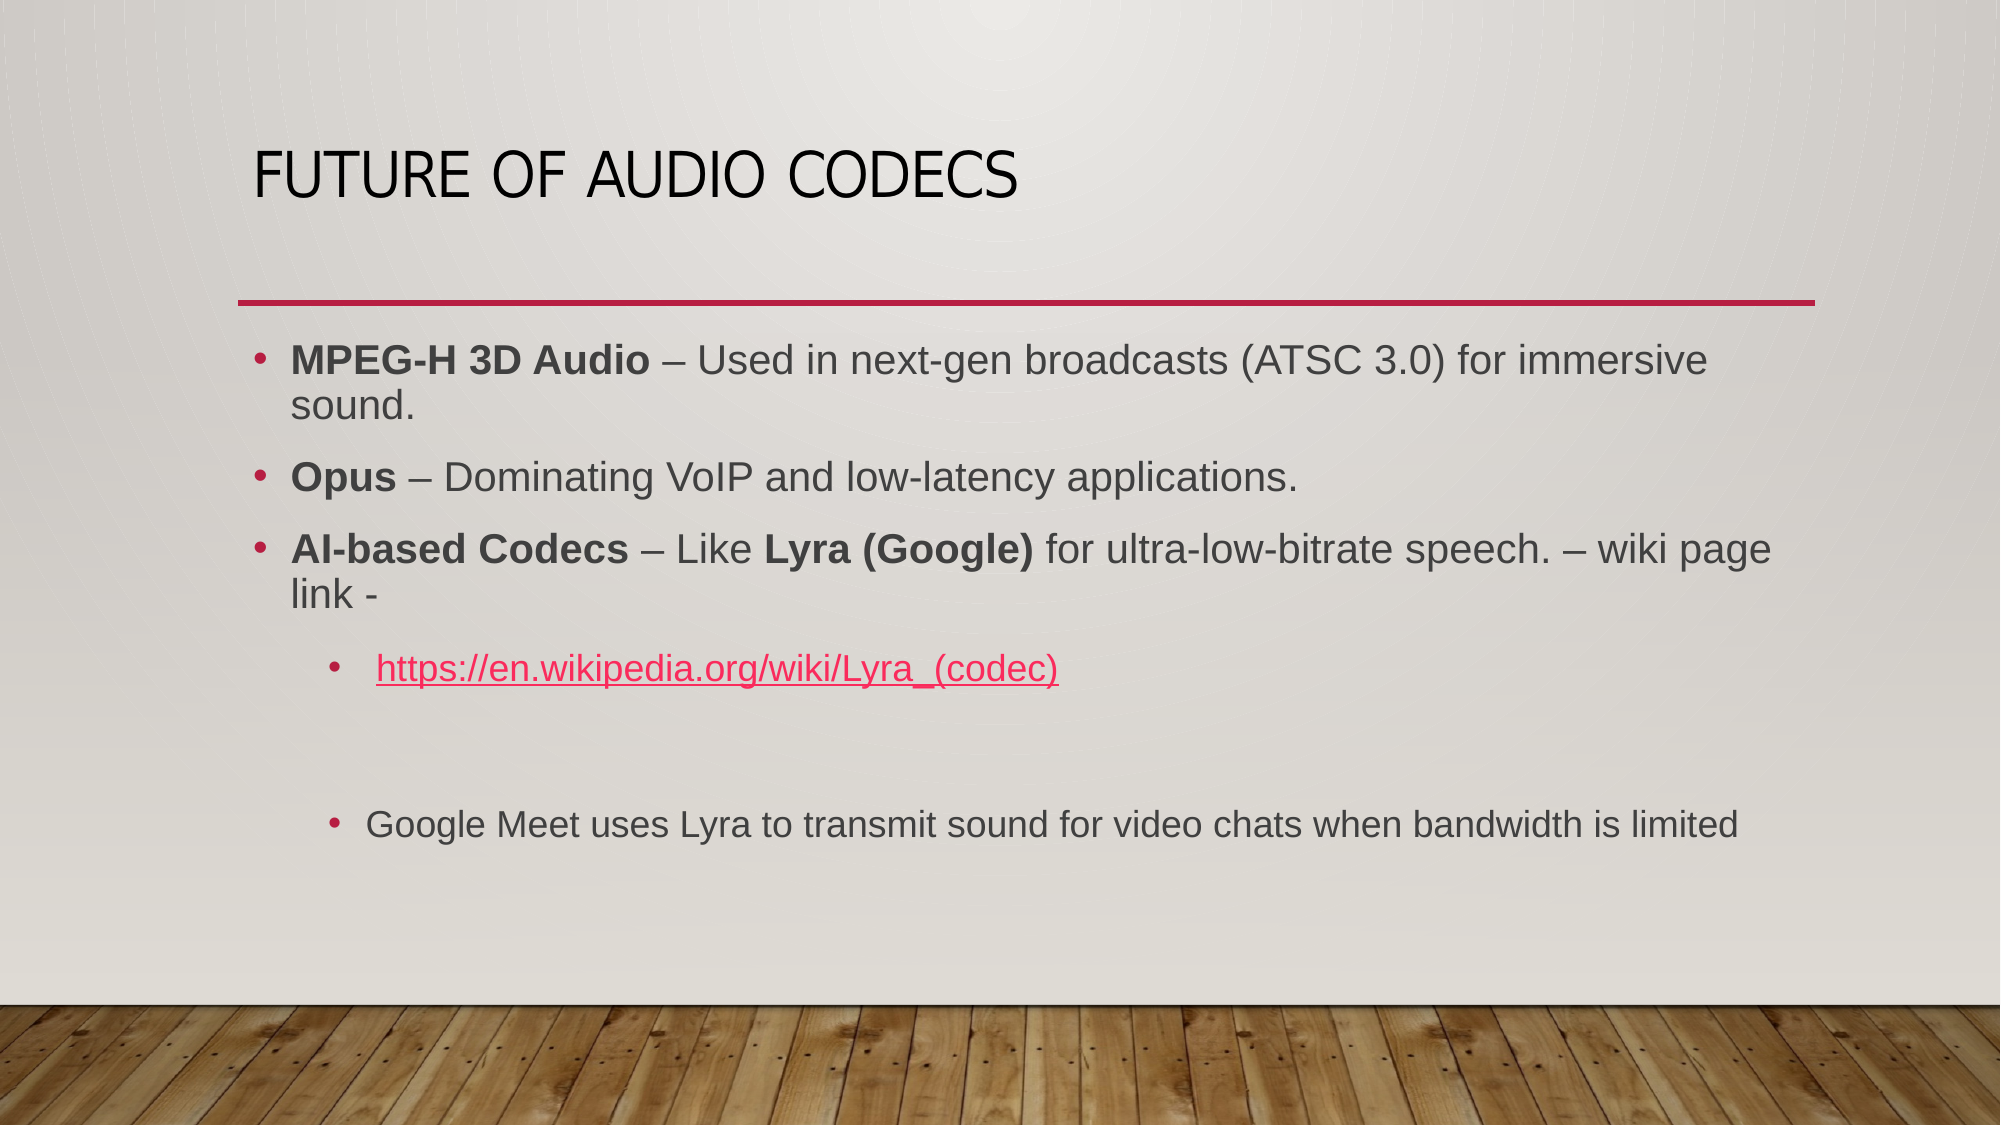

# Future of AUDIO CODECS
MPEG-H 3D Audio – Used in next-gen broadcasts (ATSC 3.0) for immersive sound.
Opus – Dominating VoIP and low-latency applications.
AI-based Codecs – Like Lyra (Google) for ultra-low-bitrate speech. – wiki page link -
 https://en.wikipedia.org/wiki/Lyra_(codec)

Google Meet uses Lyra to transmit sound for video chats when bandwidth is limited